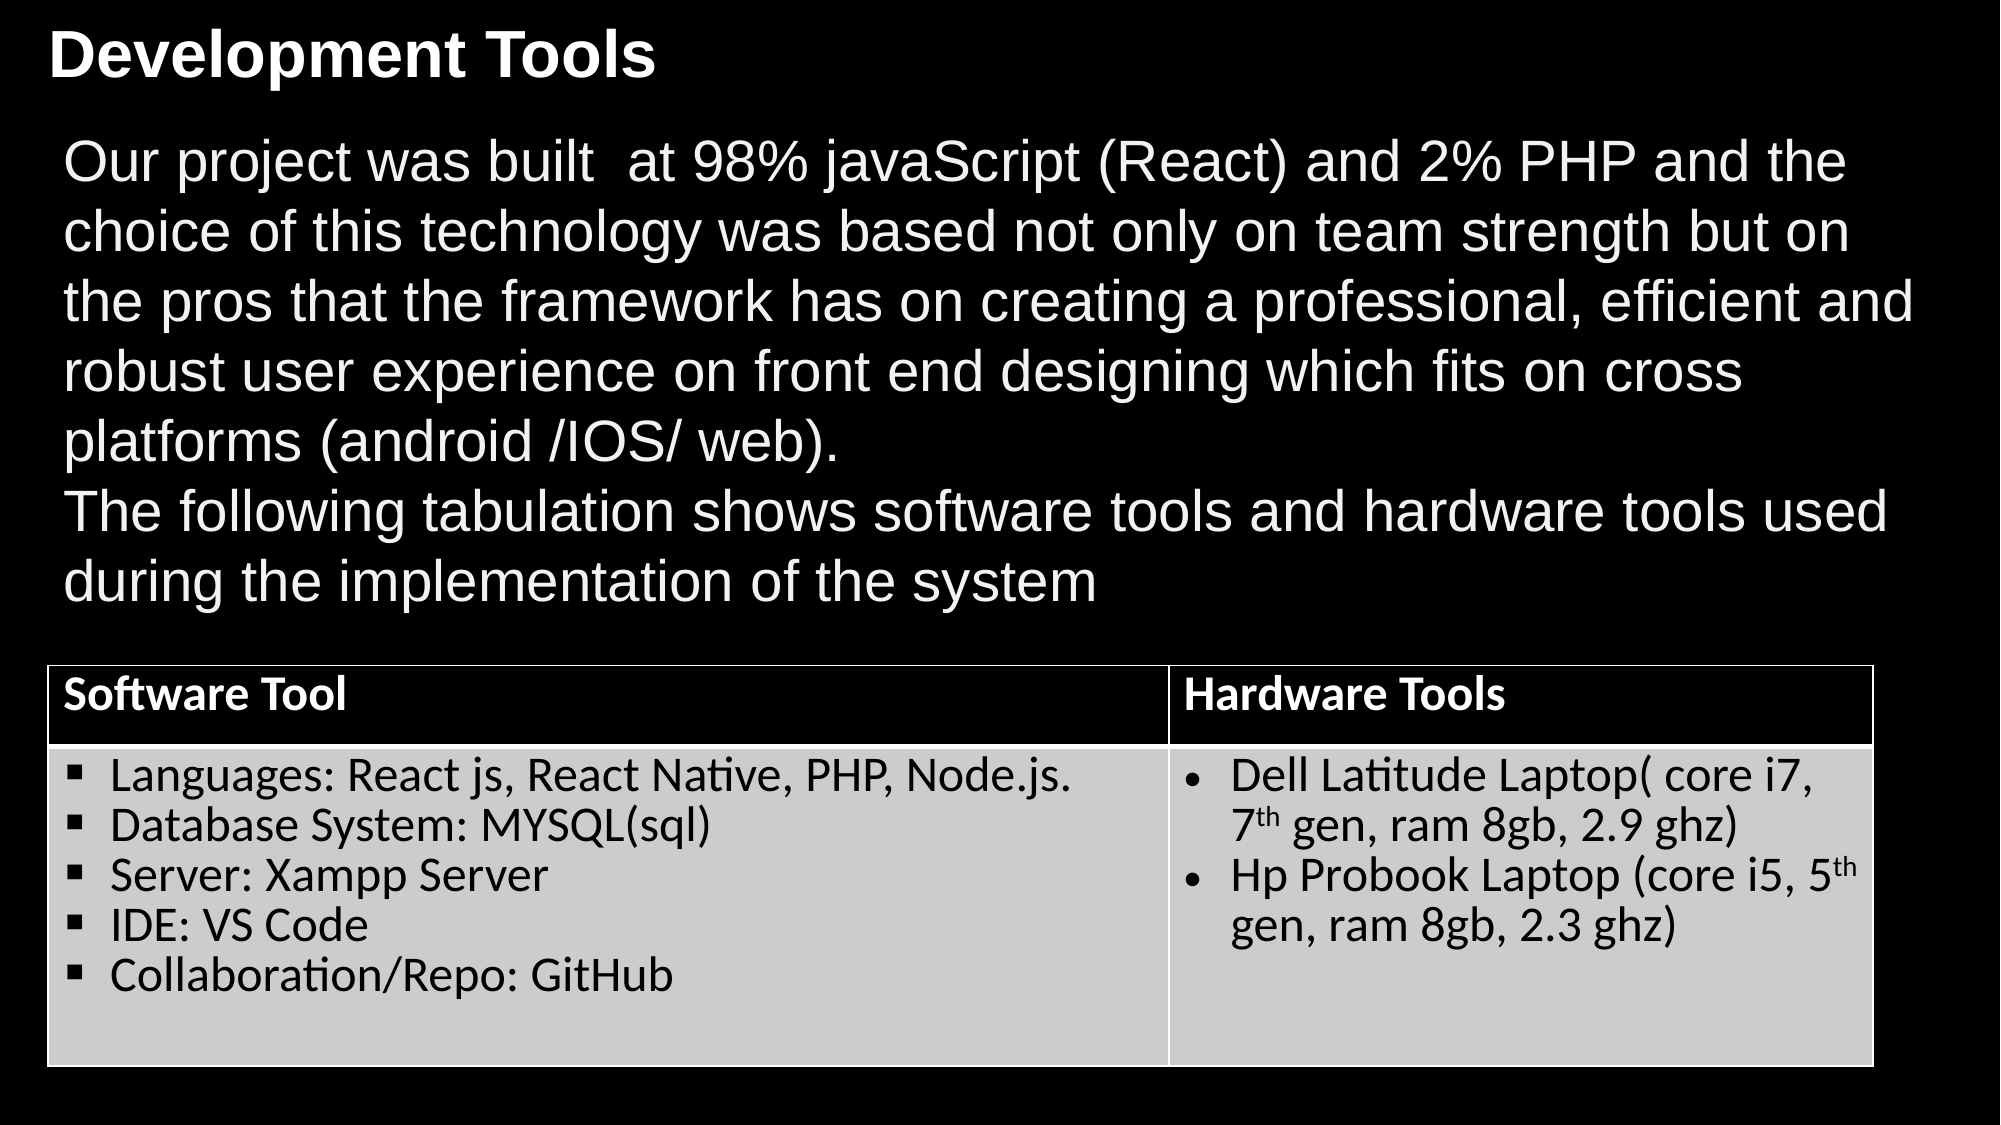

Development Tools
Our project was built  at 98% javaScript (React) and 2% PHP and the choice of this technology was based not only on team strength but on the pros that the framework has on creating a professional, efficient and robust user experience on front end designing which fits on cross platforms (android /IOS/ web).
The following tabulation shows software tools and hardware tools used during the implementation of the system
| Software Tool | Hardware Tools |
| --- | --- |
| Languages: React js, React Native, PHP, Node.js. Database System: MYSQL(sql) Server: Xampp Server IDE: VS Code Collaboration/Repo: GitHub | Dell Latitude Laptop( core i7, 7th gen, ram 8gb, 2.9 ghz) Hp Probook Laptop (core i5, 5th gen, ram 8gb, 2.3 ghz) |